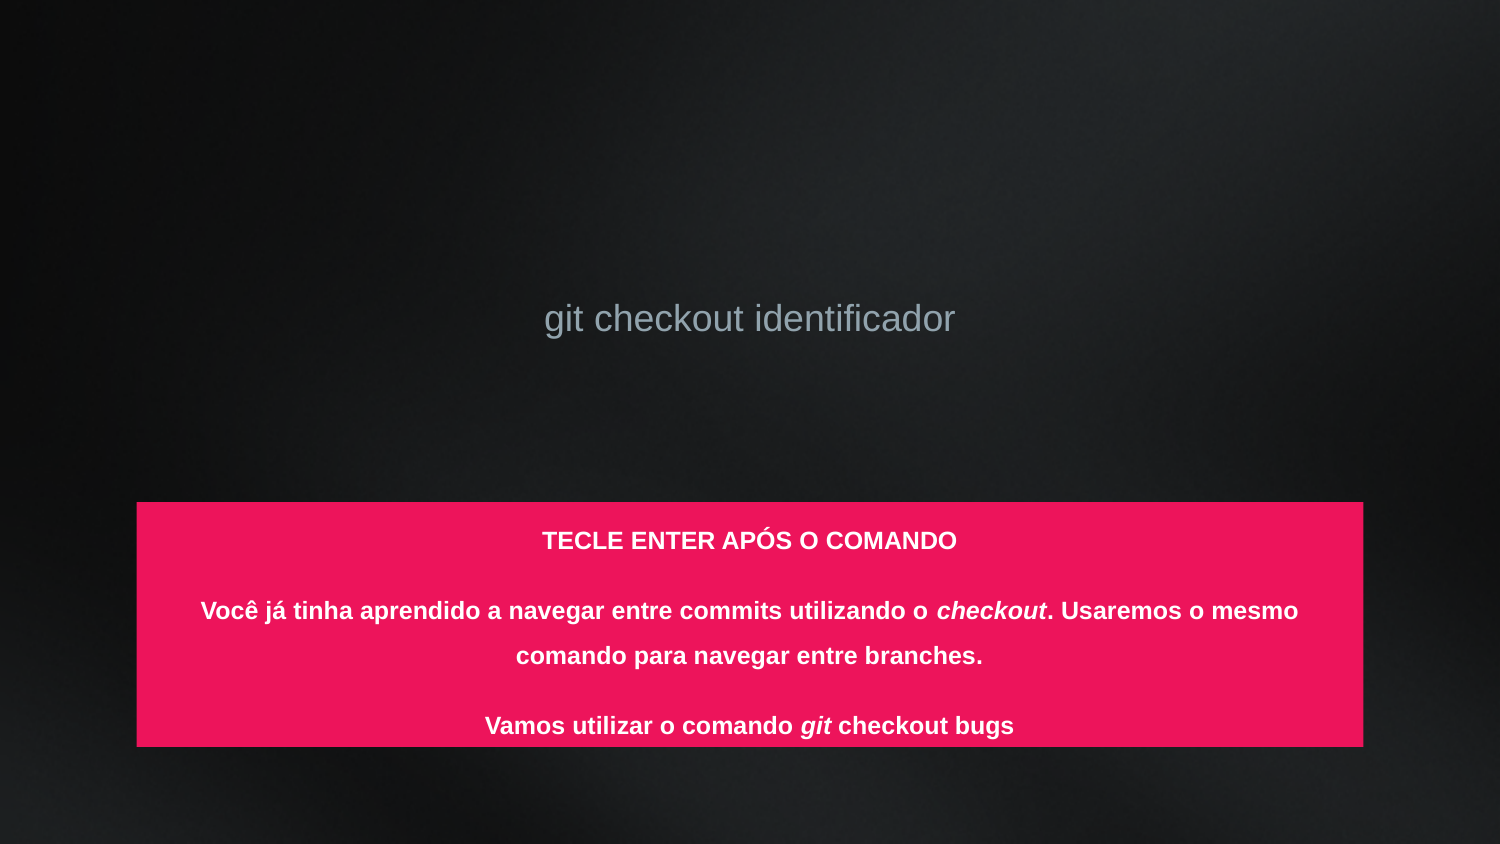

git checkout identificador
TECLE ENTER APÓS O COMANDO
Você já tinha aprendido a navegar entre commits utilizando o checkout. Usaremos o mesmo comando para navegar entre branches.
Vamos utilizar o comando git checkout bugs